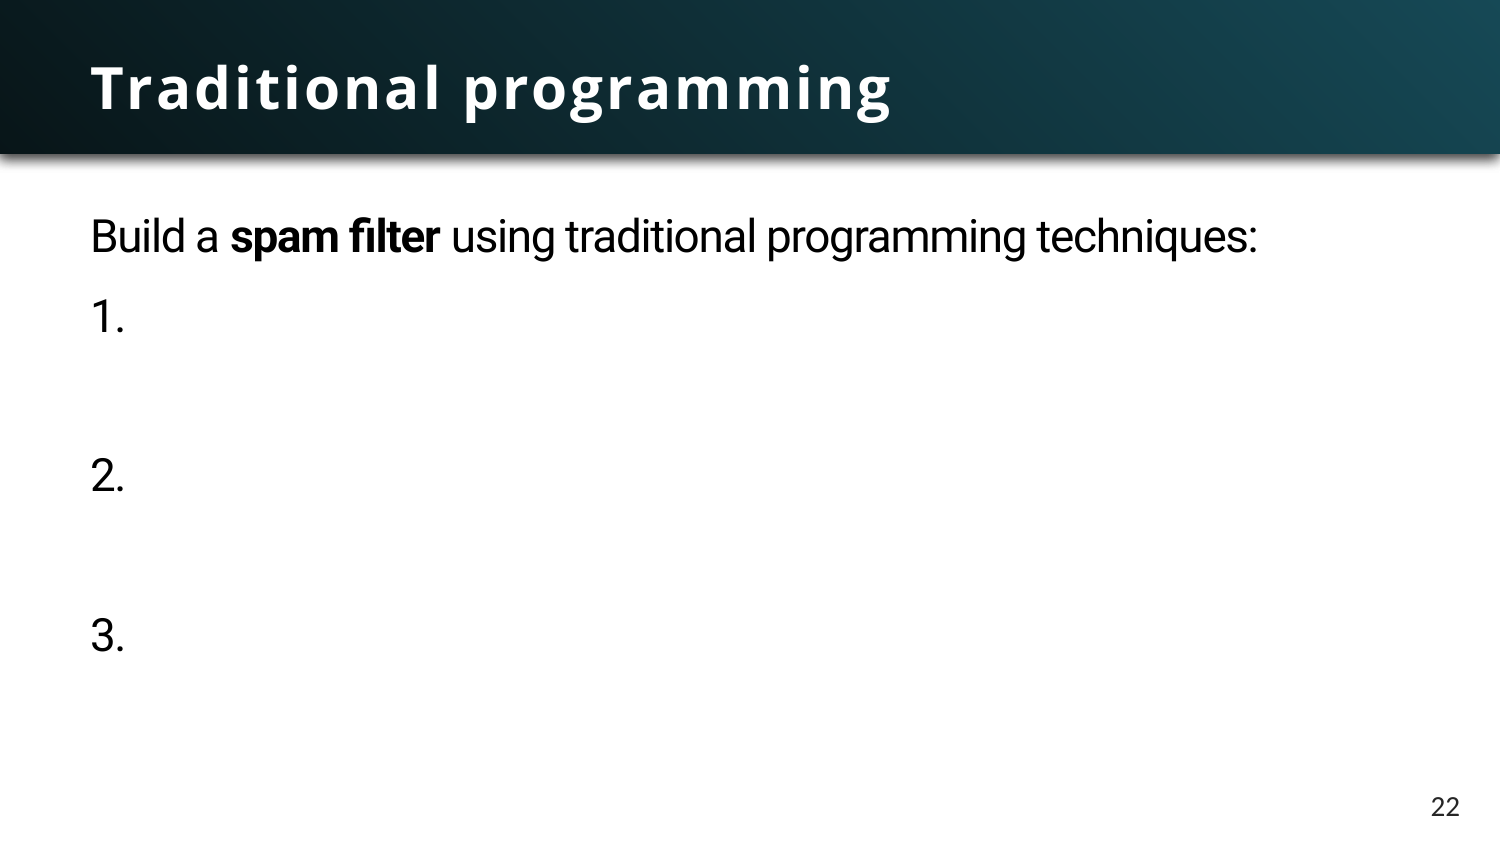

# Traditional programming
Build a spam filter using traditional programming techniques:
1.

2.

3.
22